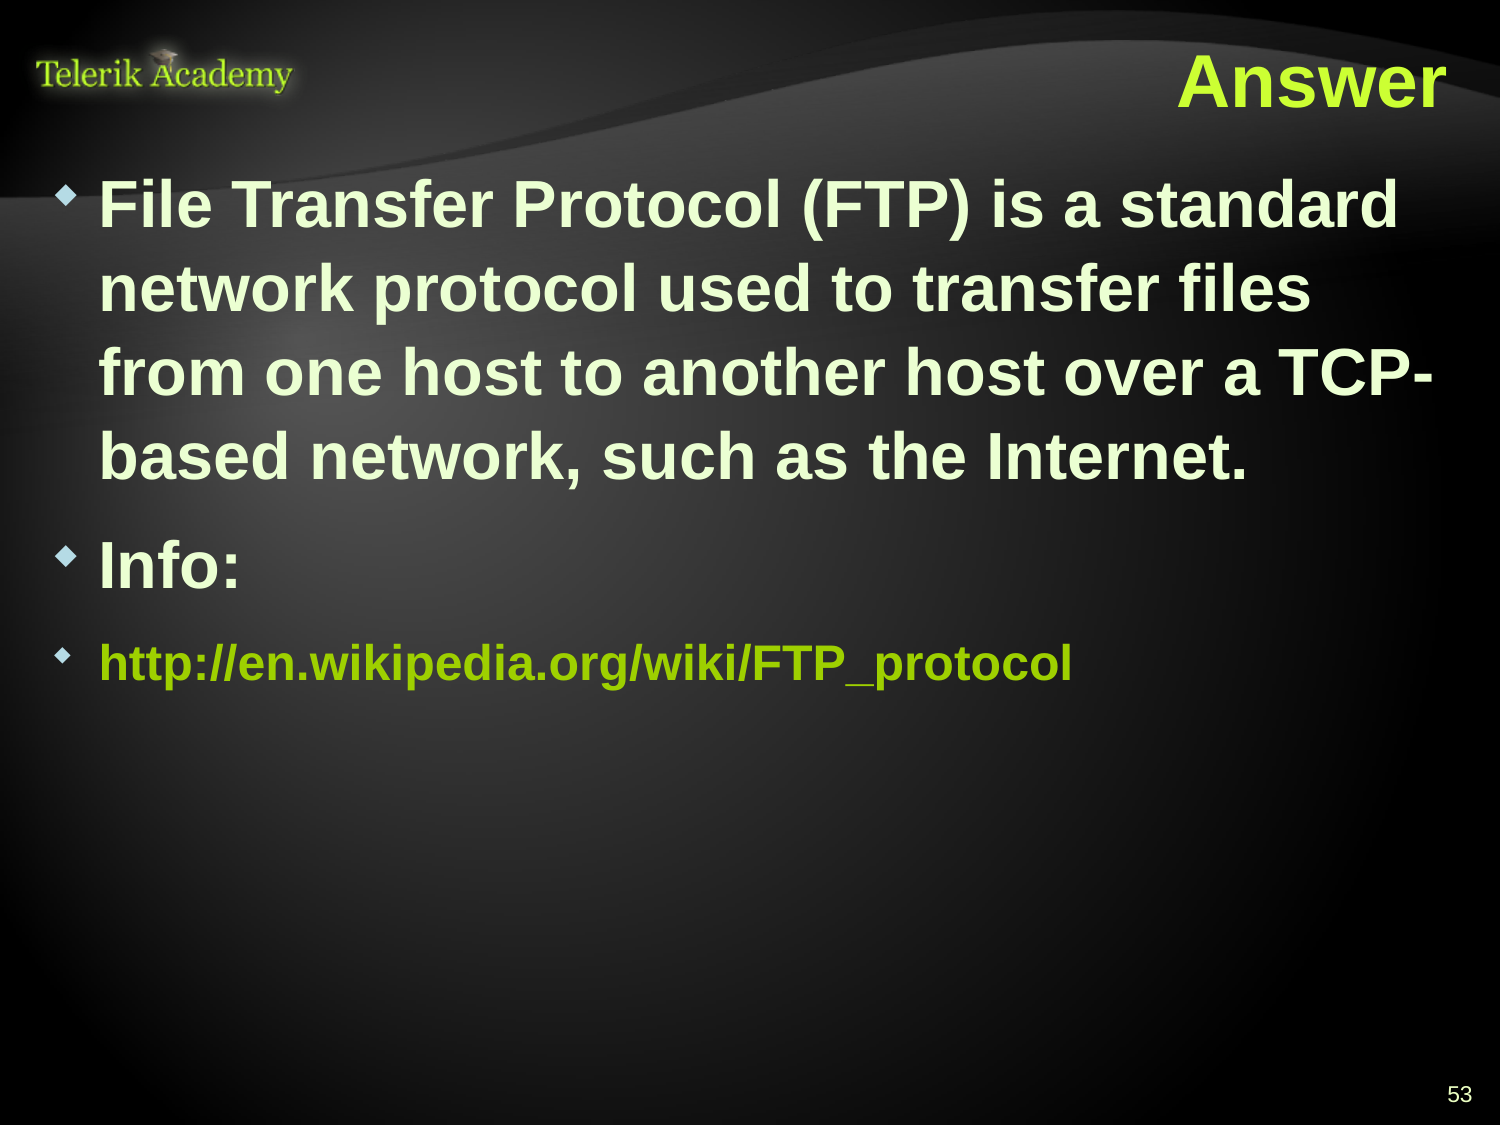

# Answer
File Transfer Protocol (FTP) is a standard network protocol used to transfer files from one host to another host over a TCP-based network, such as the Internet.
Info:
http://en.wikipedia.org/wiki/FTP_protocol

53